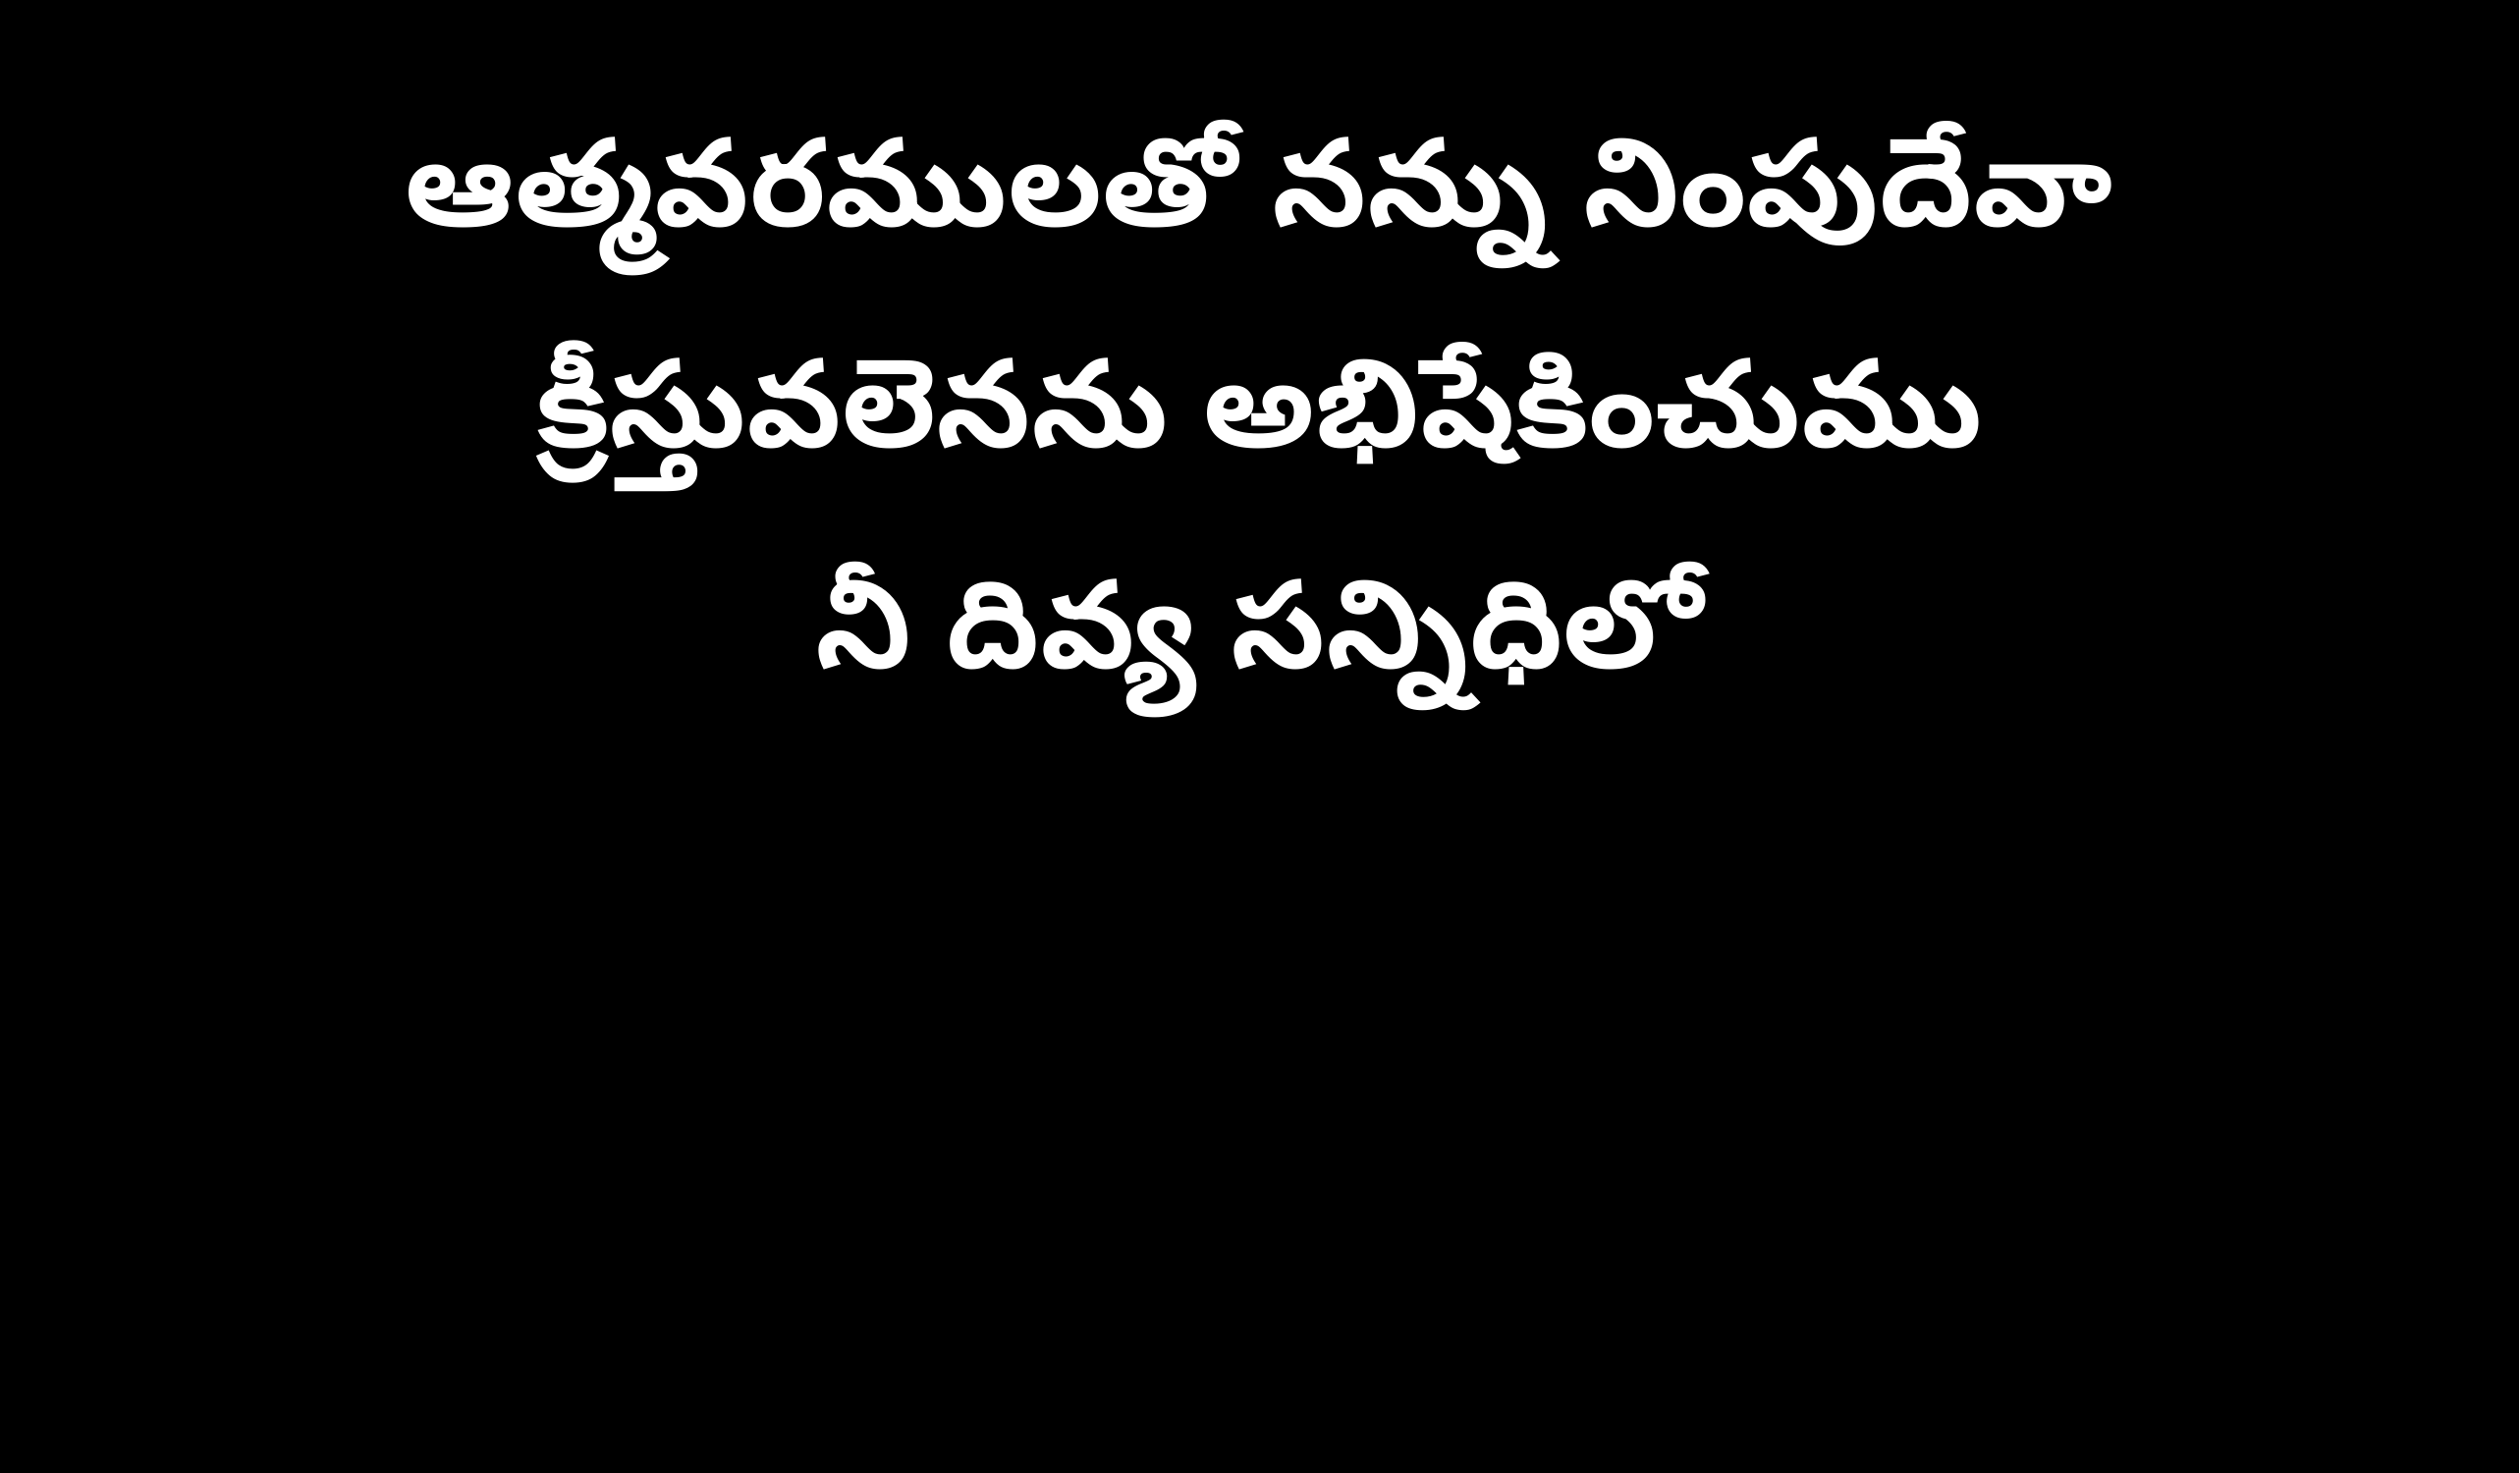

ఆత్మవరములతో నన్ను నింపుదేవా
క్రీస్తువలెనను అభిషేకించుము
నీ దివ్య సన్నిధిలో